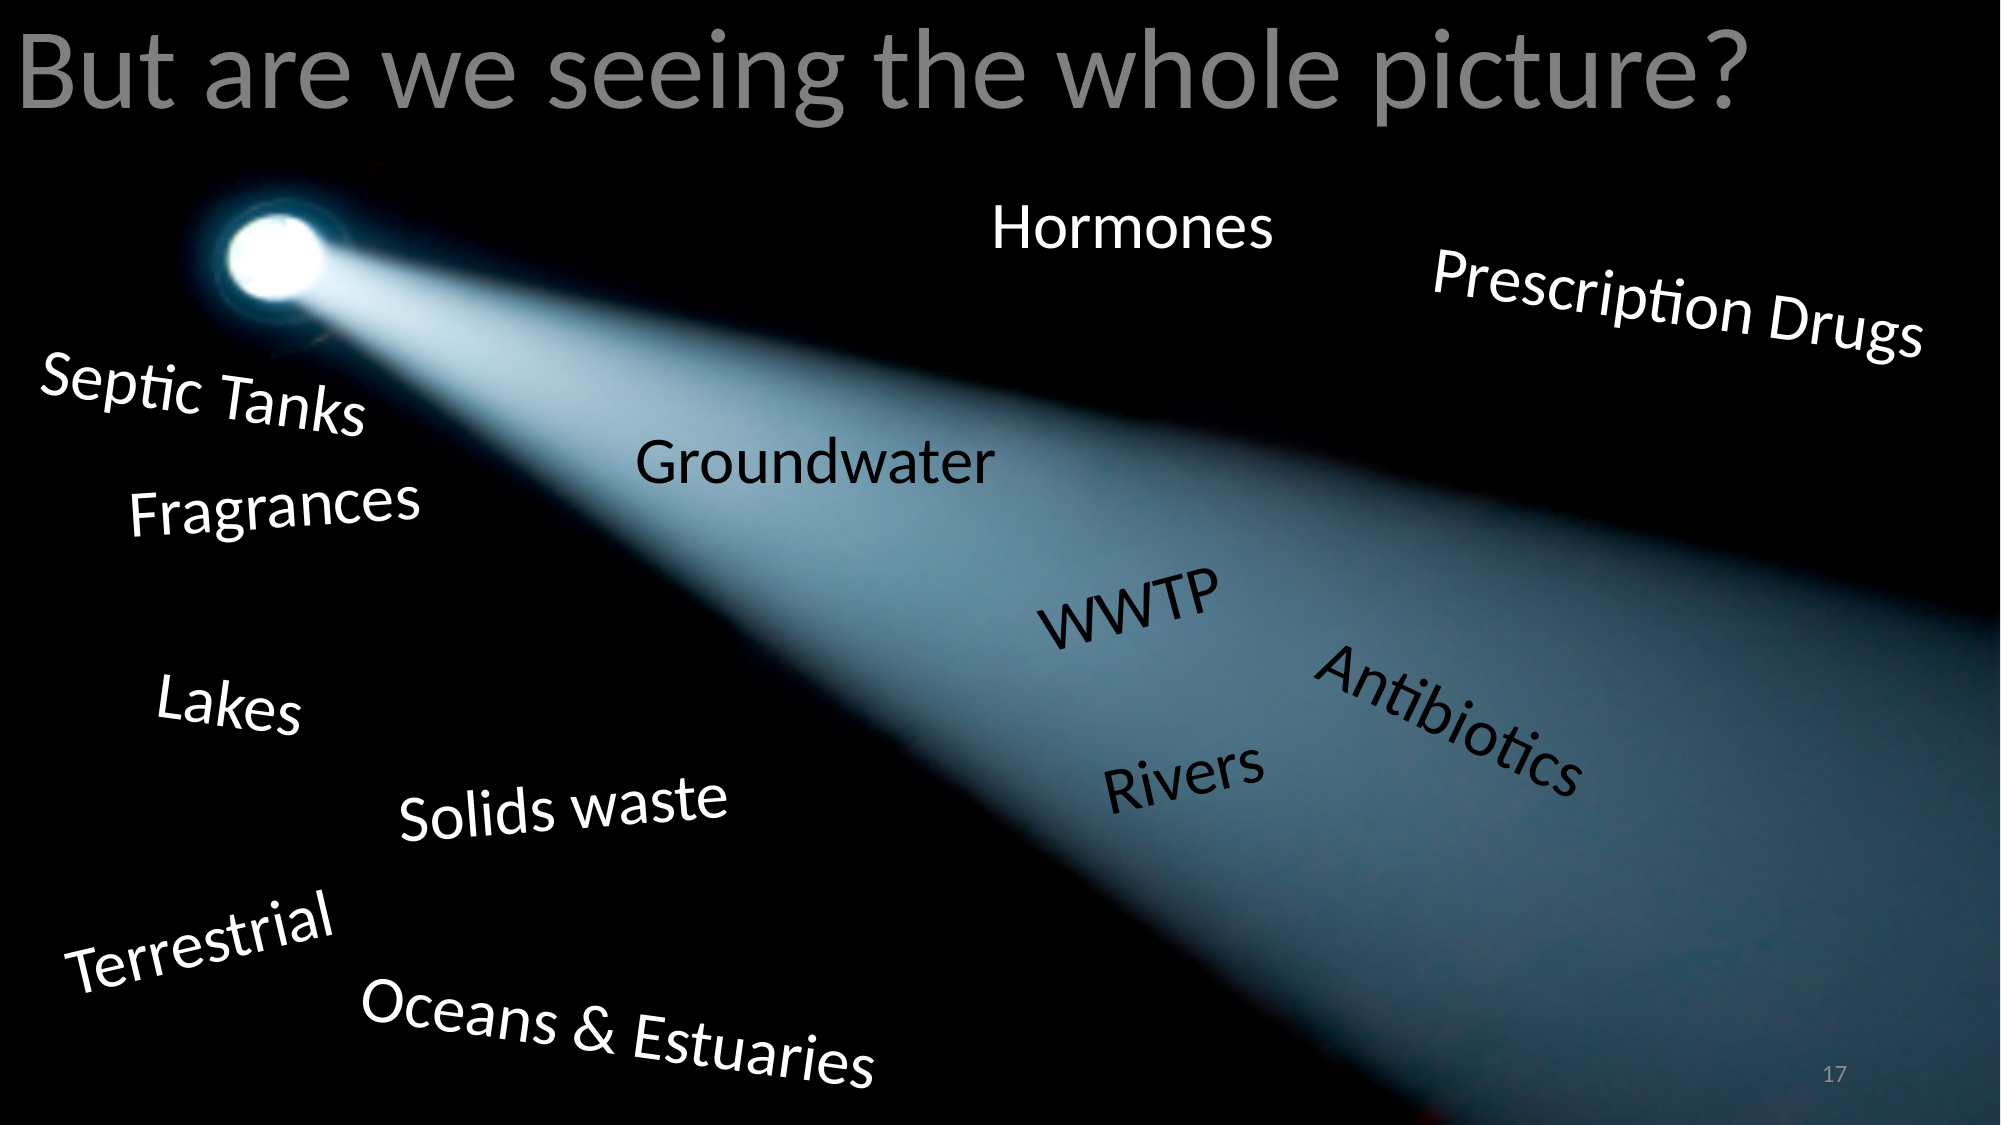

# But are we seeing the whole picture?
Hormones
Prescription Drugs
Septic Tanks
Groundwater
Fragrances
WWTP
Lakes
Antibiotics
Rivers
Solids waste
Terrestrial
Non-prescription drugs
Oceans & Estuaries
17